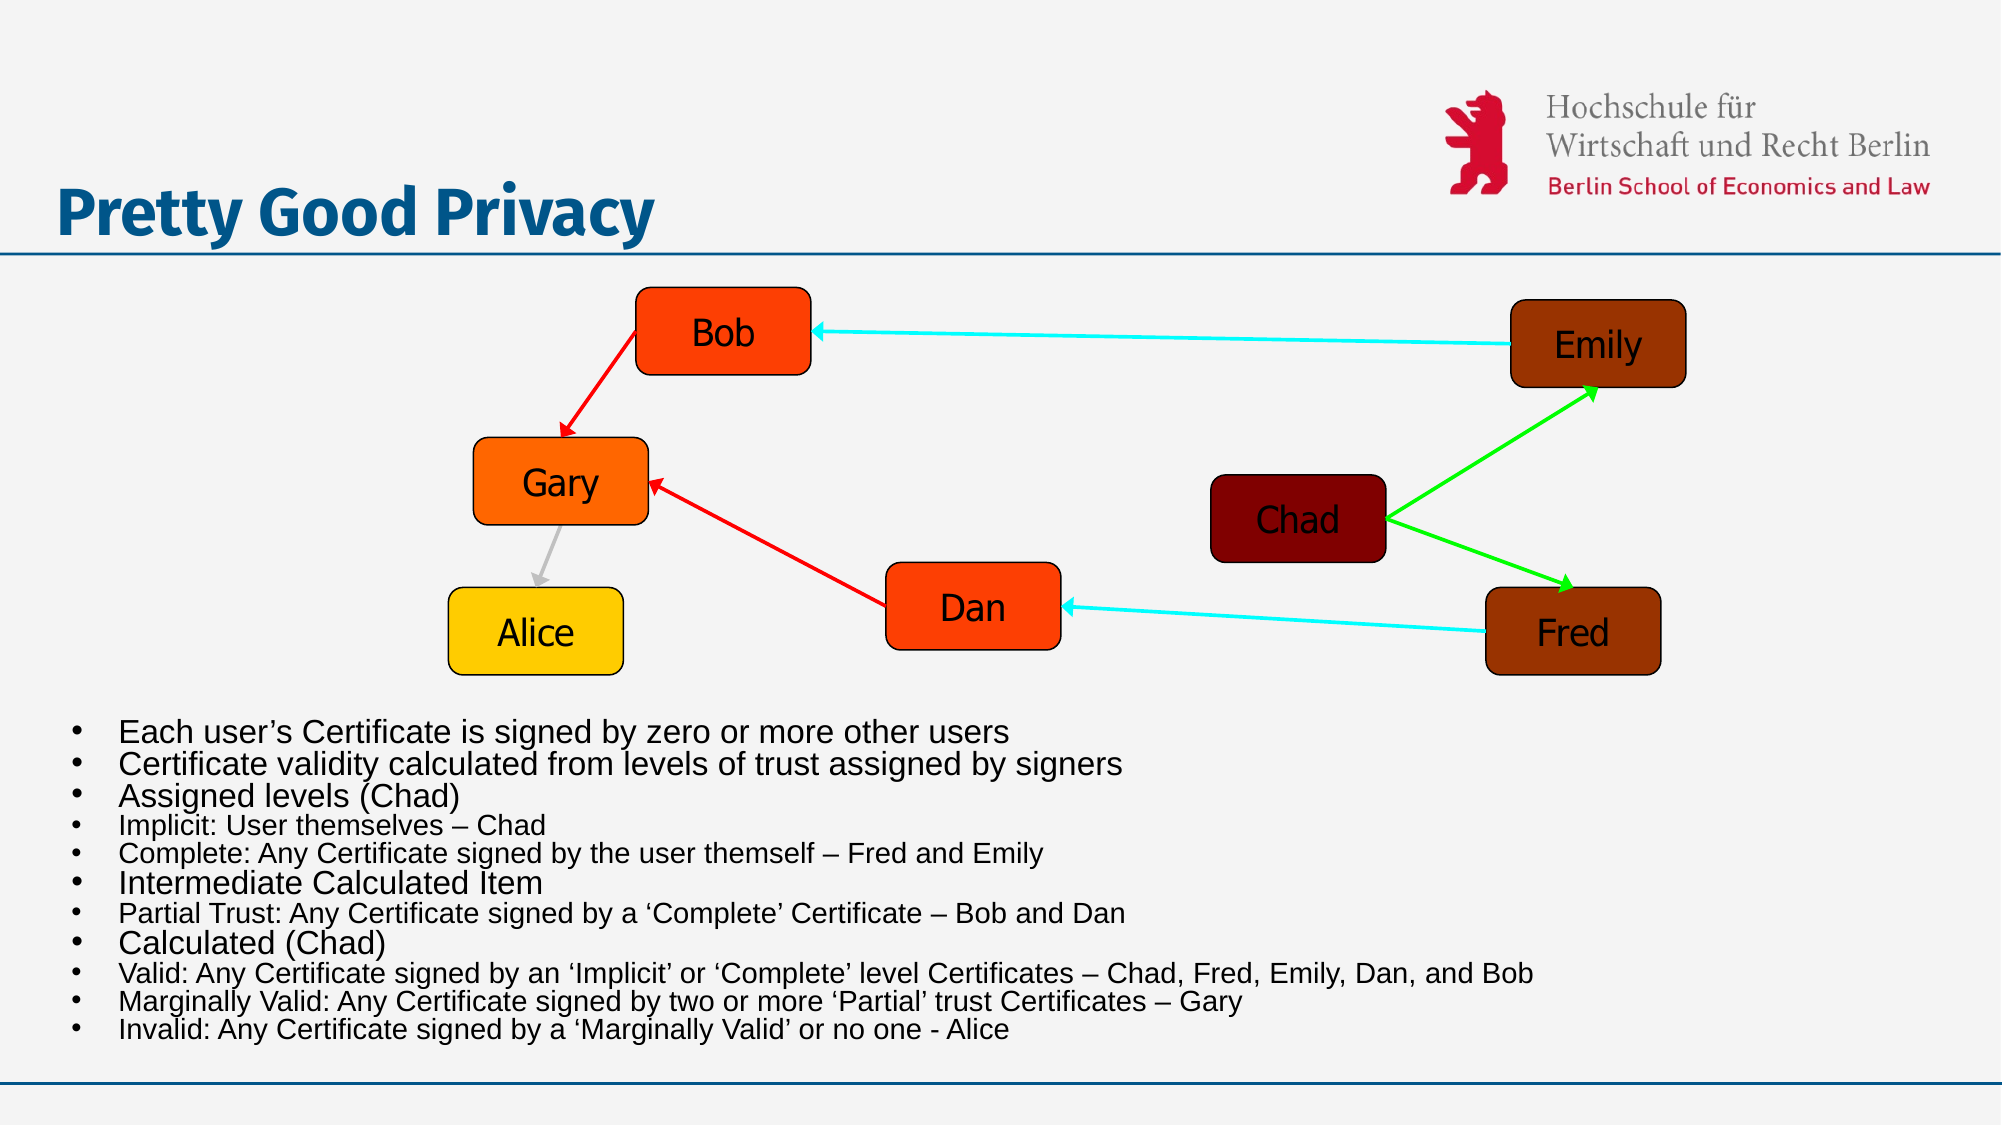

# Pretty Good Privacy
Bob
Emily
Gary
Chad
Dan
Alice
Fred
Each user’s Certificate is signed by zero or more other users
Certificate validity calculated from levels of trust assigned by signers
Assigned levels (Chad)
Implicit: User themselves – Chad
Complete: Any Certificate signed by the user themself – Fred and Emily
Intermediate Calculated Item
Partial Trust: Any Certificate signed by a ‘Complete’ Certificate – Bob and Dan
Calculated (Chad)
Valid: Any Certificate signed by an ‘Implicit’ or ‘Complete’ level Certificates – Chad, Fred, Emily, Dan, and Bob
Marginally Valid: Any Certificate signed by two or more ‘Partial’ trust Certificates – Gary
Invalid: Any Certificate signed by a ‘Marginally Valid’ or no one - Alice